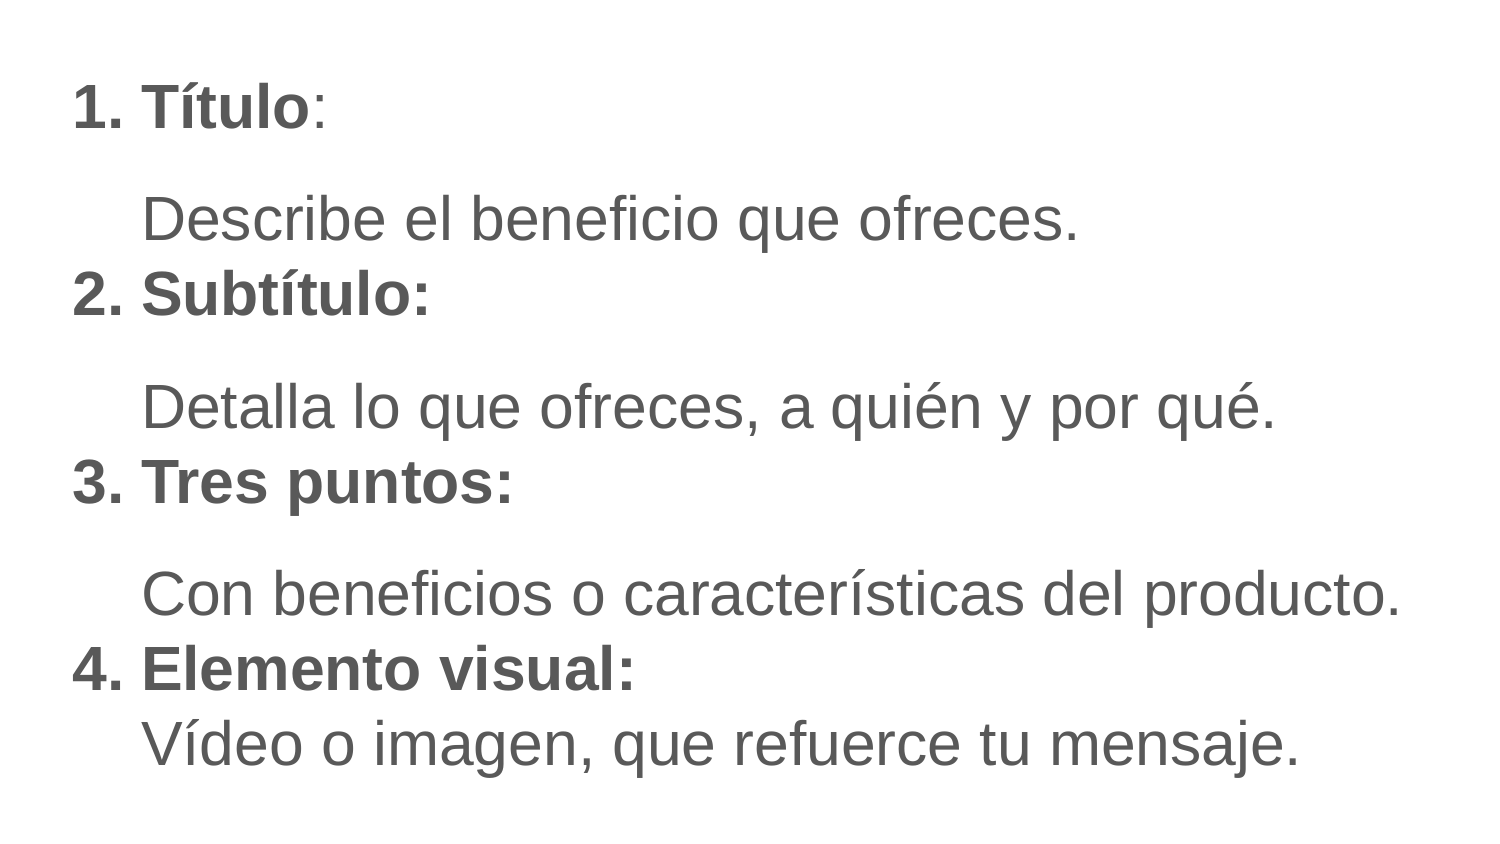

# Título:
Describe el beneficio que ofreces.
Subtítulo:
Detalla lo que ofreces, a quién y por qué.
Tres puntos:
Con beneficios o características del producto.
Elemento visual:
Vídeo o imagen, que refuerce tu mensaje.